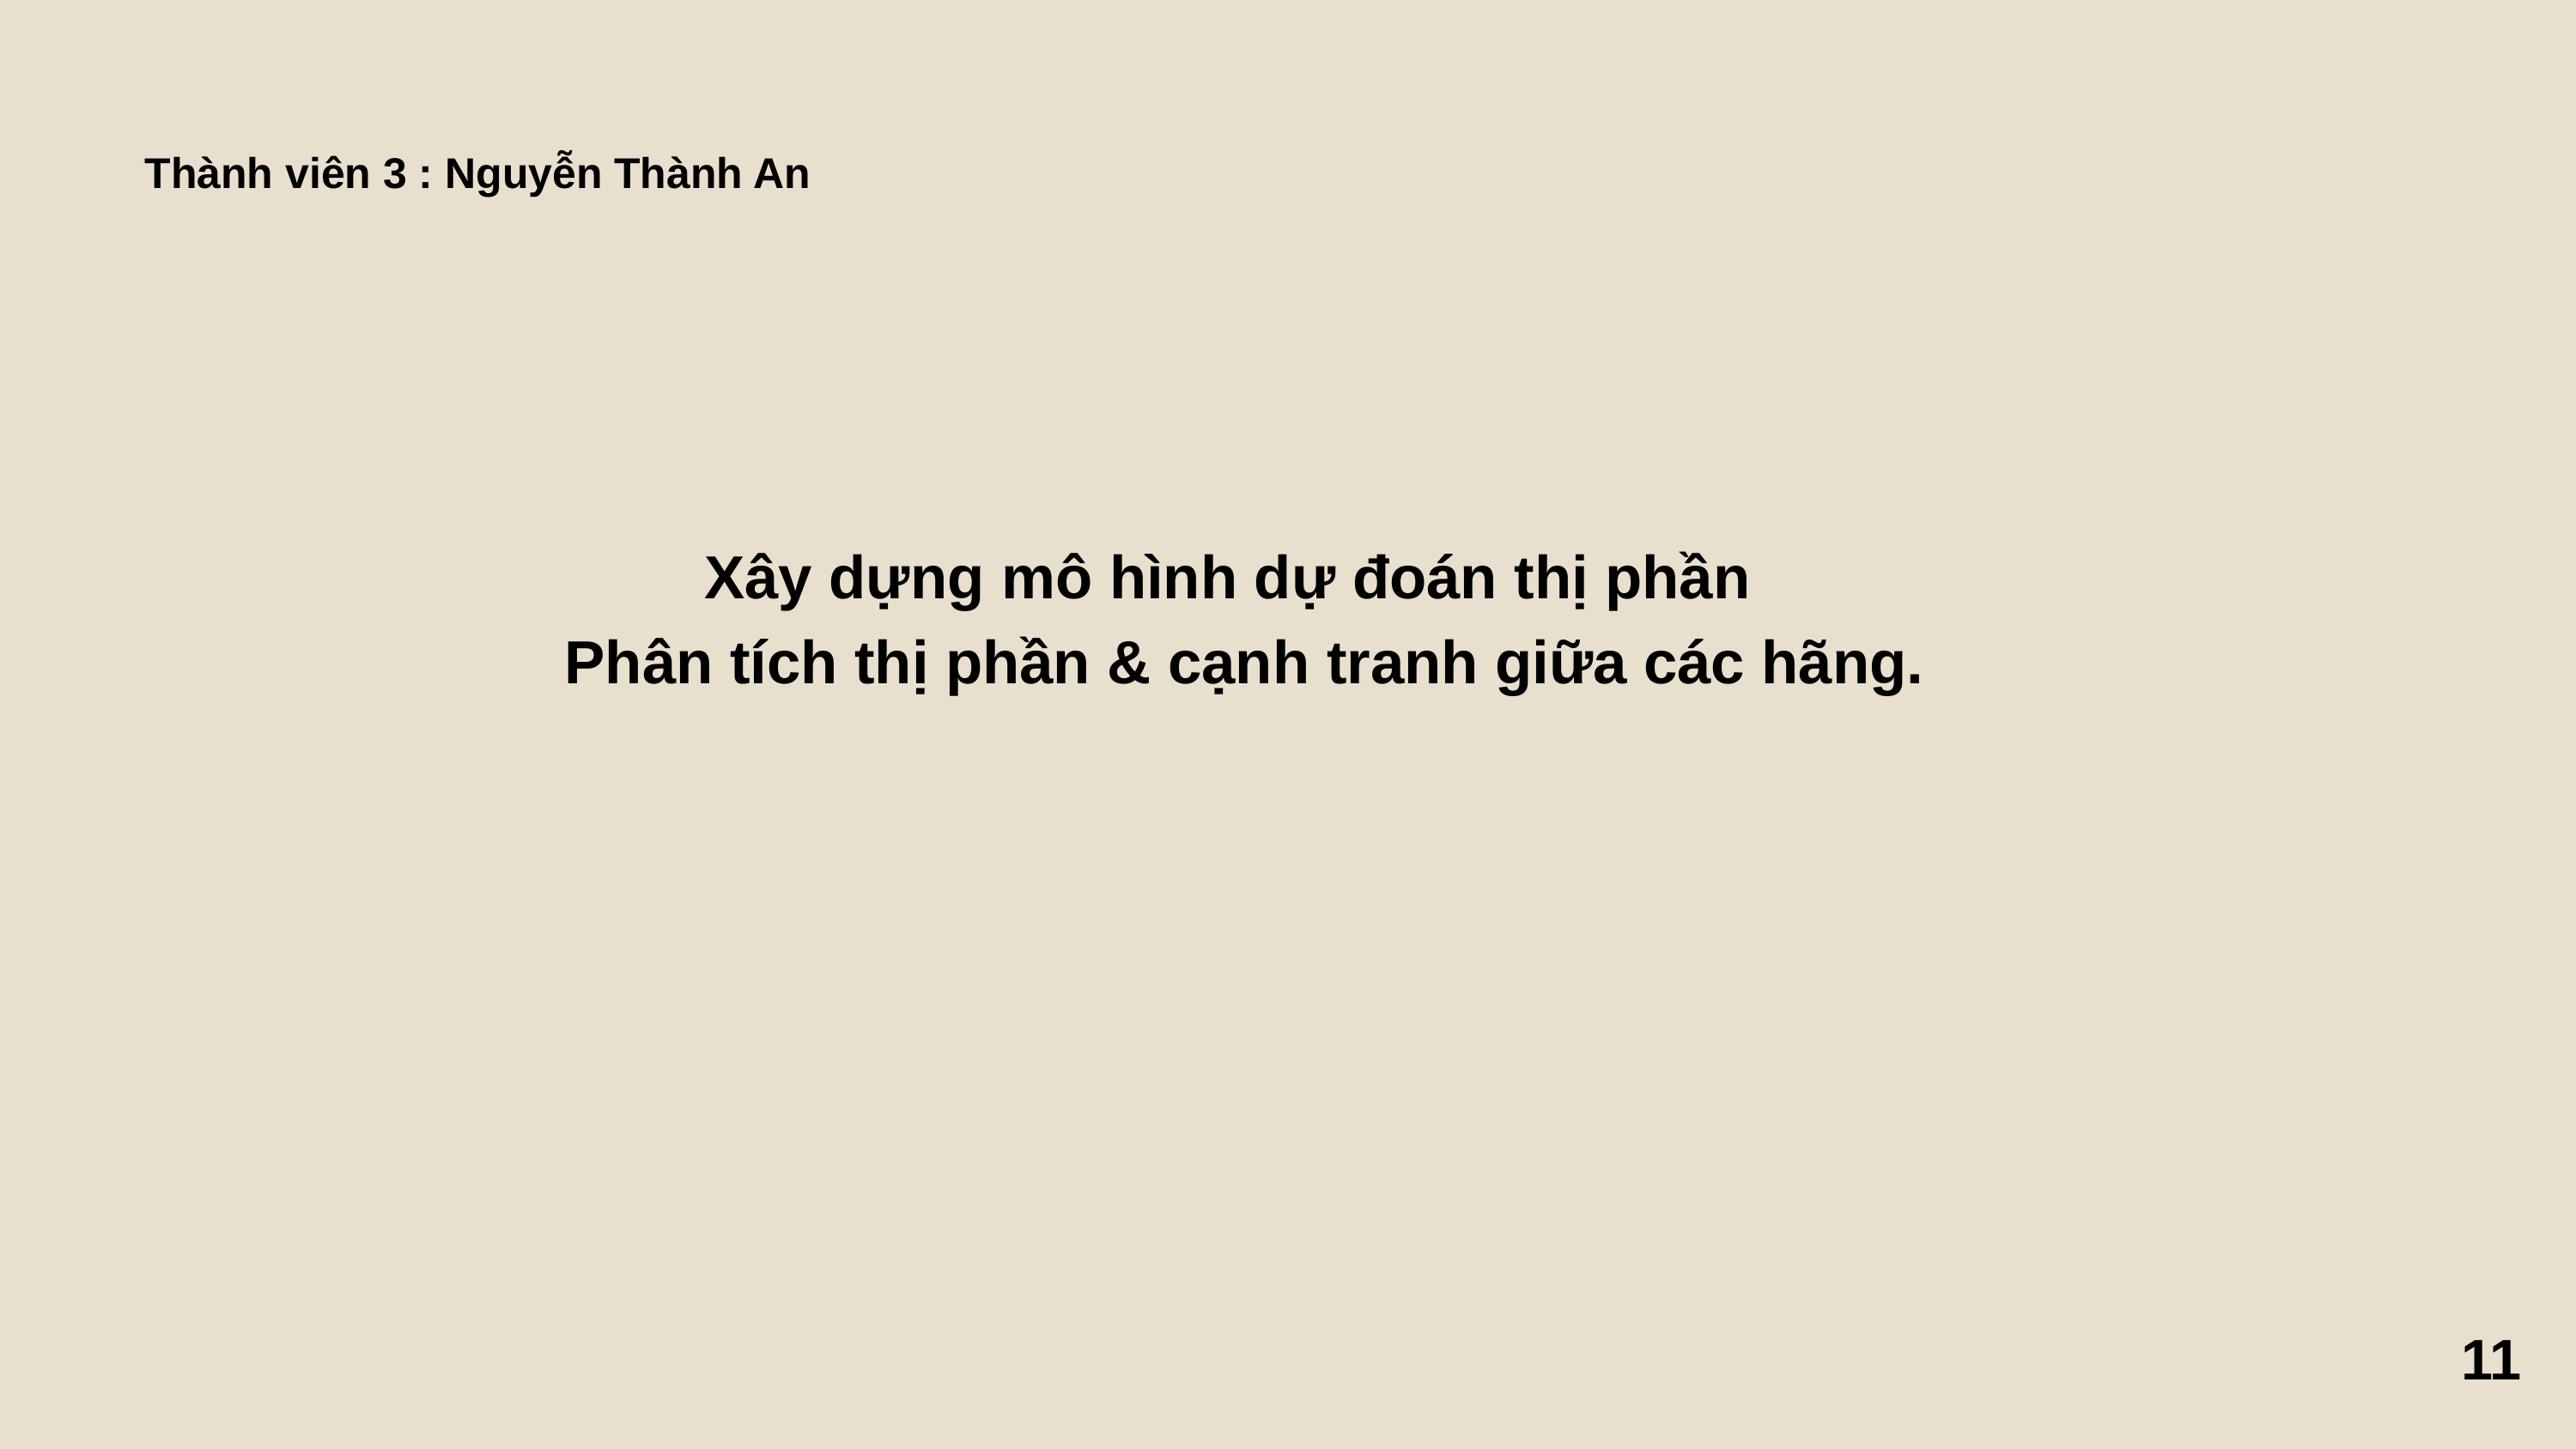

Thành viên 3 : Nguyễn Thành An
  Xây dựng mô hình dự đoán thị phần
   Phân tích thị phần & cạnh tranh giữa các hãng.
11